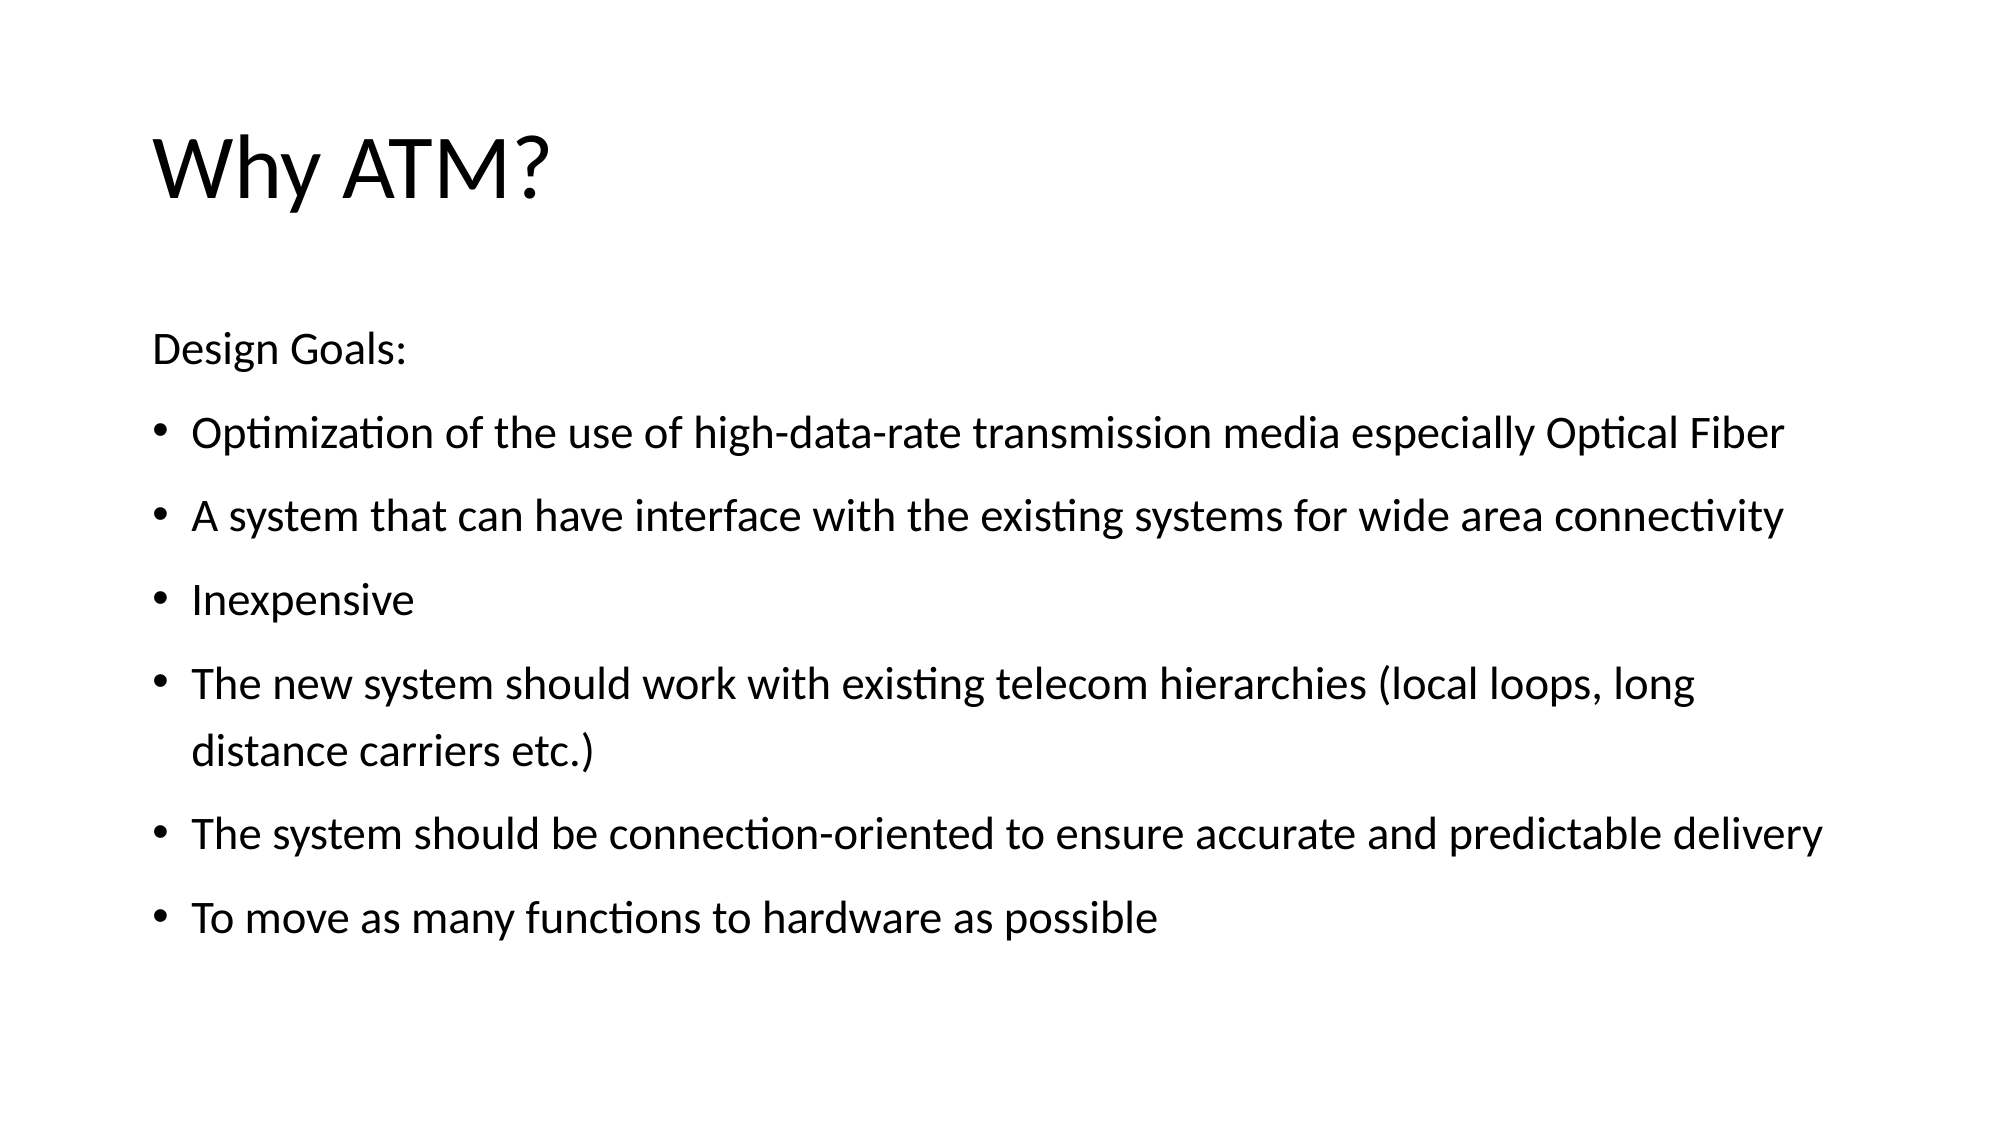

# Why ATM?
Design Goals:
Optimization of the use of high-data-rate transmission media especially Optical Fiber
A system that can have interface with the existing systems for wide area connectivity
Inexpensive
The new system should work with existing telecom hierarchies (local loops, long distance carriers etc.)
The system should be connection-oriented to ensure accurate and predictable delivery
To move as many functions to hardware as possible
CONFIDENTIAL© Copyright 2008 Tech Mahindra Limited
206